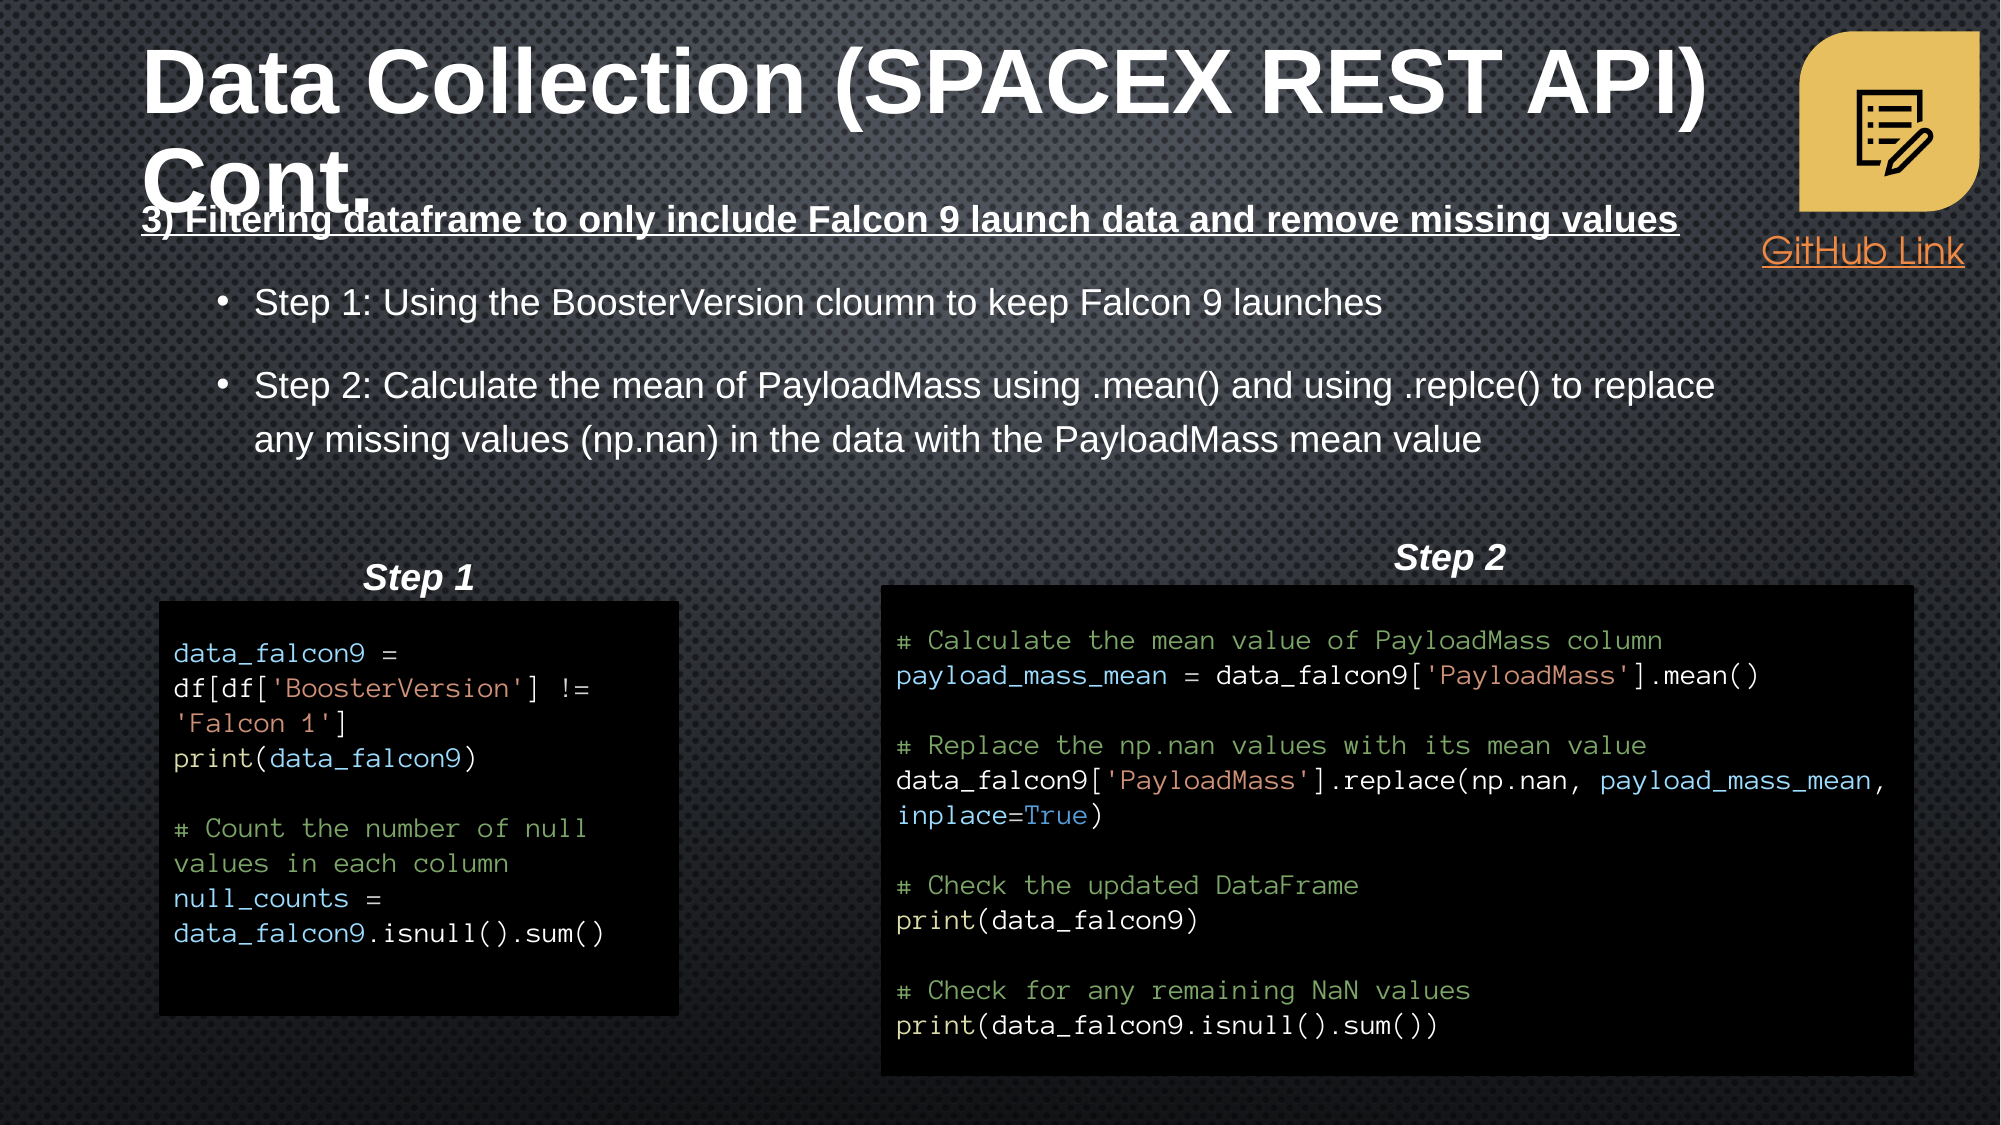

Data Collection (SPACEX REST API) Cont.
3) Filtering dataframe to only include Falcon 9 launch data and remove missing values
Step 1: Using the BoosterVersion cloumn to keep Falcon 9 launches
Step 2: Calculate the mean of PayloadMass using .mean() and using .replce() to replace any missing values (np.nan) in the data with the PayloadMass mean value
GitHub Link
Step 2
Step 1
# Calculate the mean value of PayloadMass column
payload_mass_mean = data_falcon9['PayloadMass'].mean()
# Replace the np.nan values with its mean value
data_falcon9['PayloadMass'].replace(np.nan, payload_mass_mean, inplace=True)
# Check the updated DataFrame
print(data_falcon9)
# Check for any remaining NaN values
print(data_falcon9.isnull().sum())
data_falcon9 = df[df['BoosterVersion'] != 'Falcon 1']
print(data_falcon9)
# Count the number of null values in each column
null_counts = data_falcon9.isnull().sum()

10
10